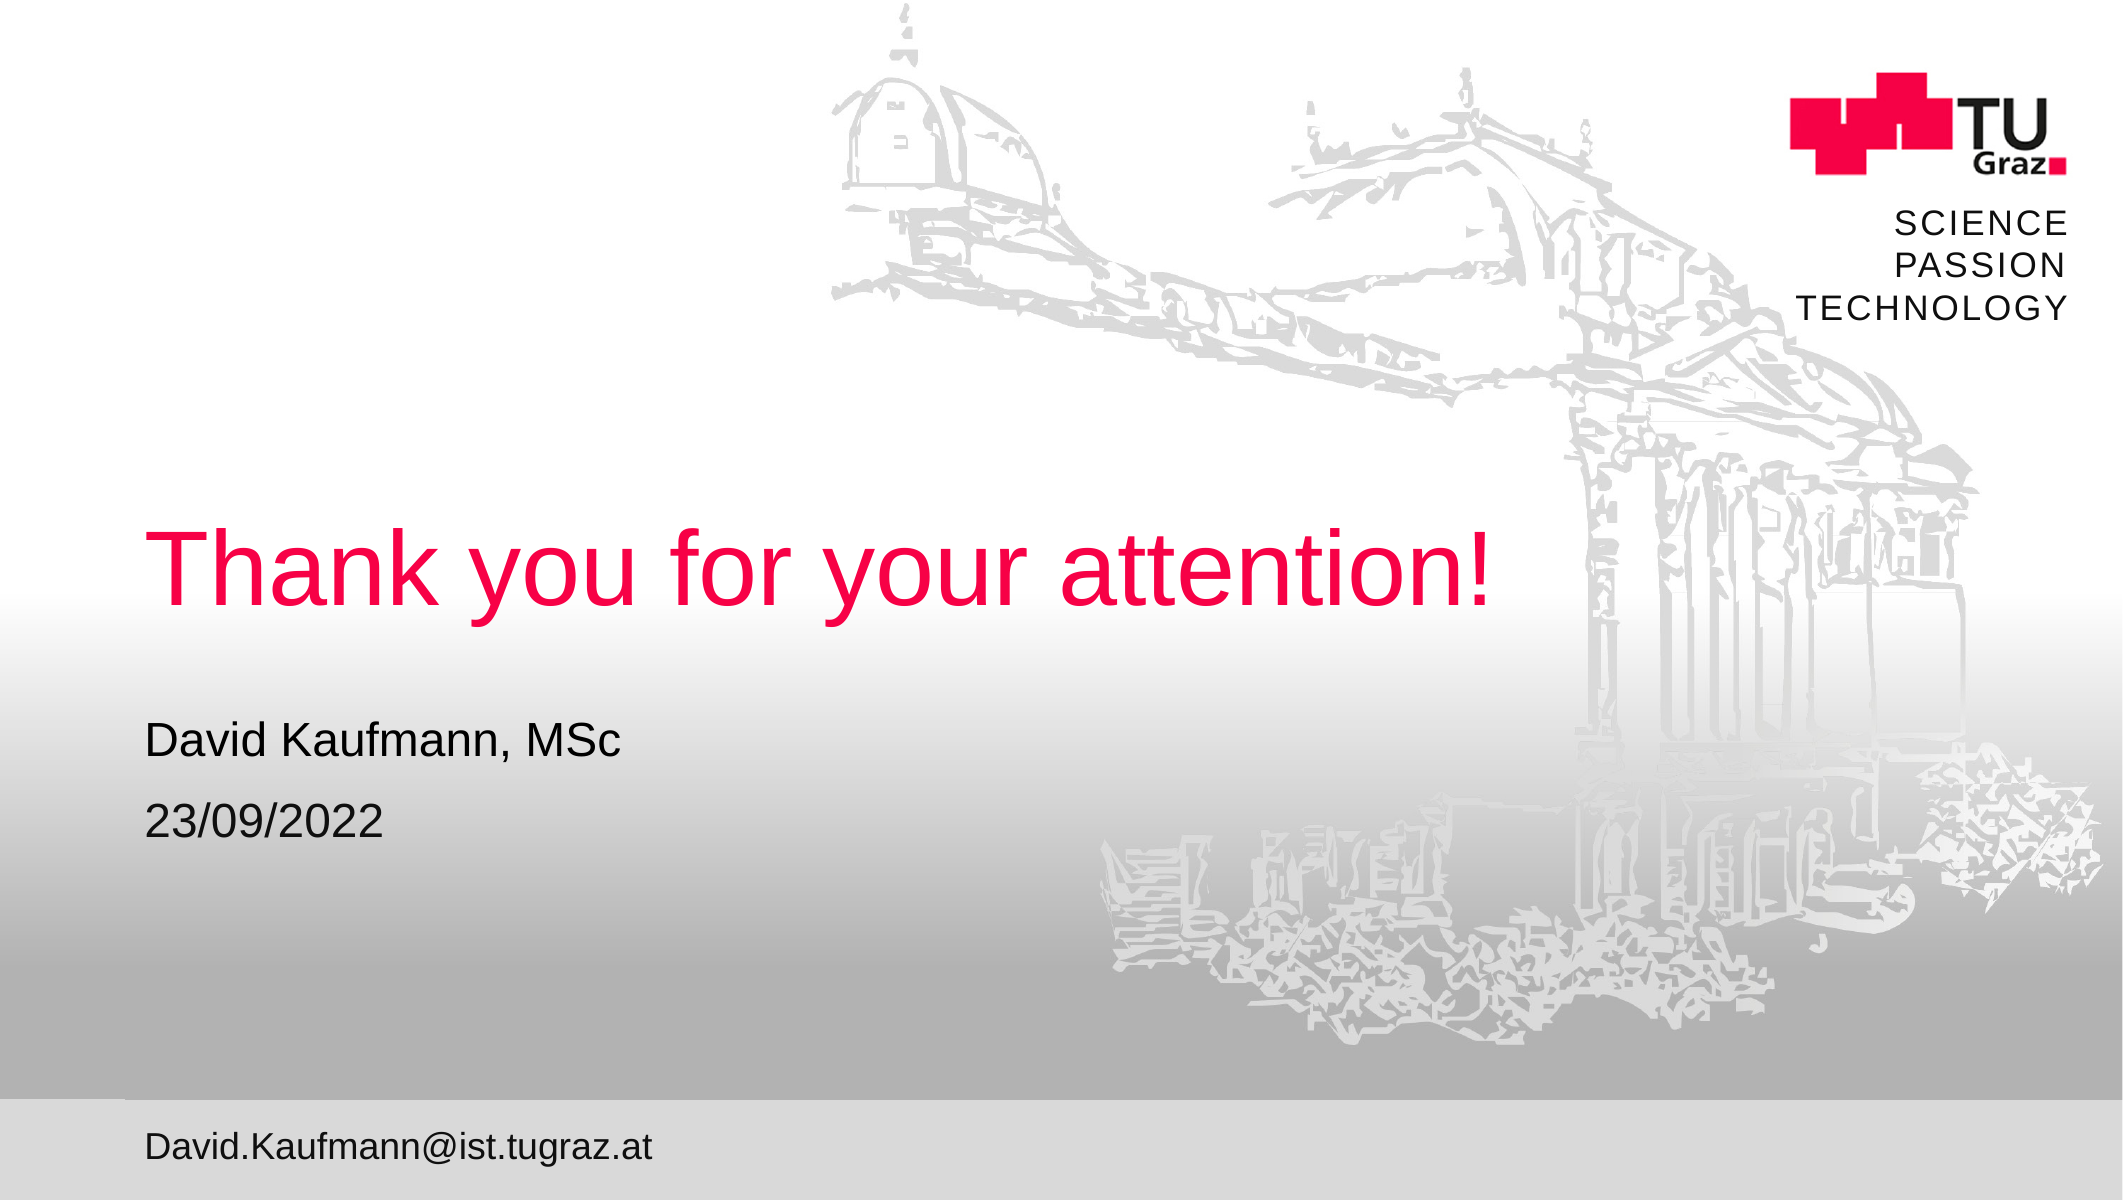

# Thank you for your attention!
David Kaufmann, MSc
23/09/2022
David.Kaufmann@ist.tugraz.at